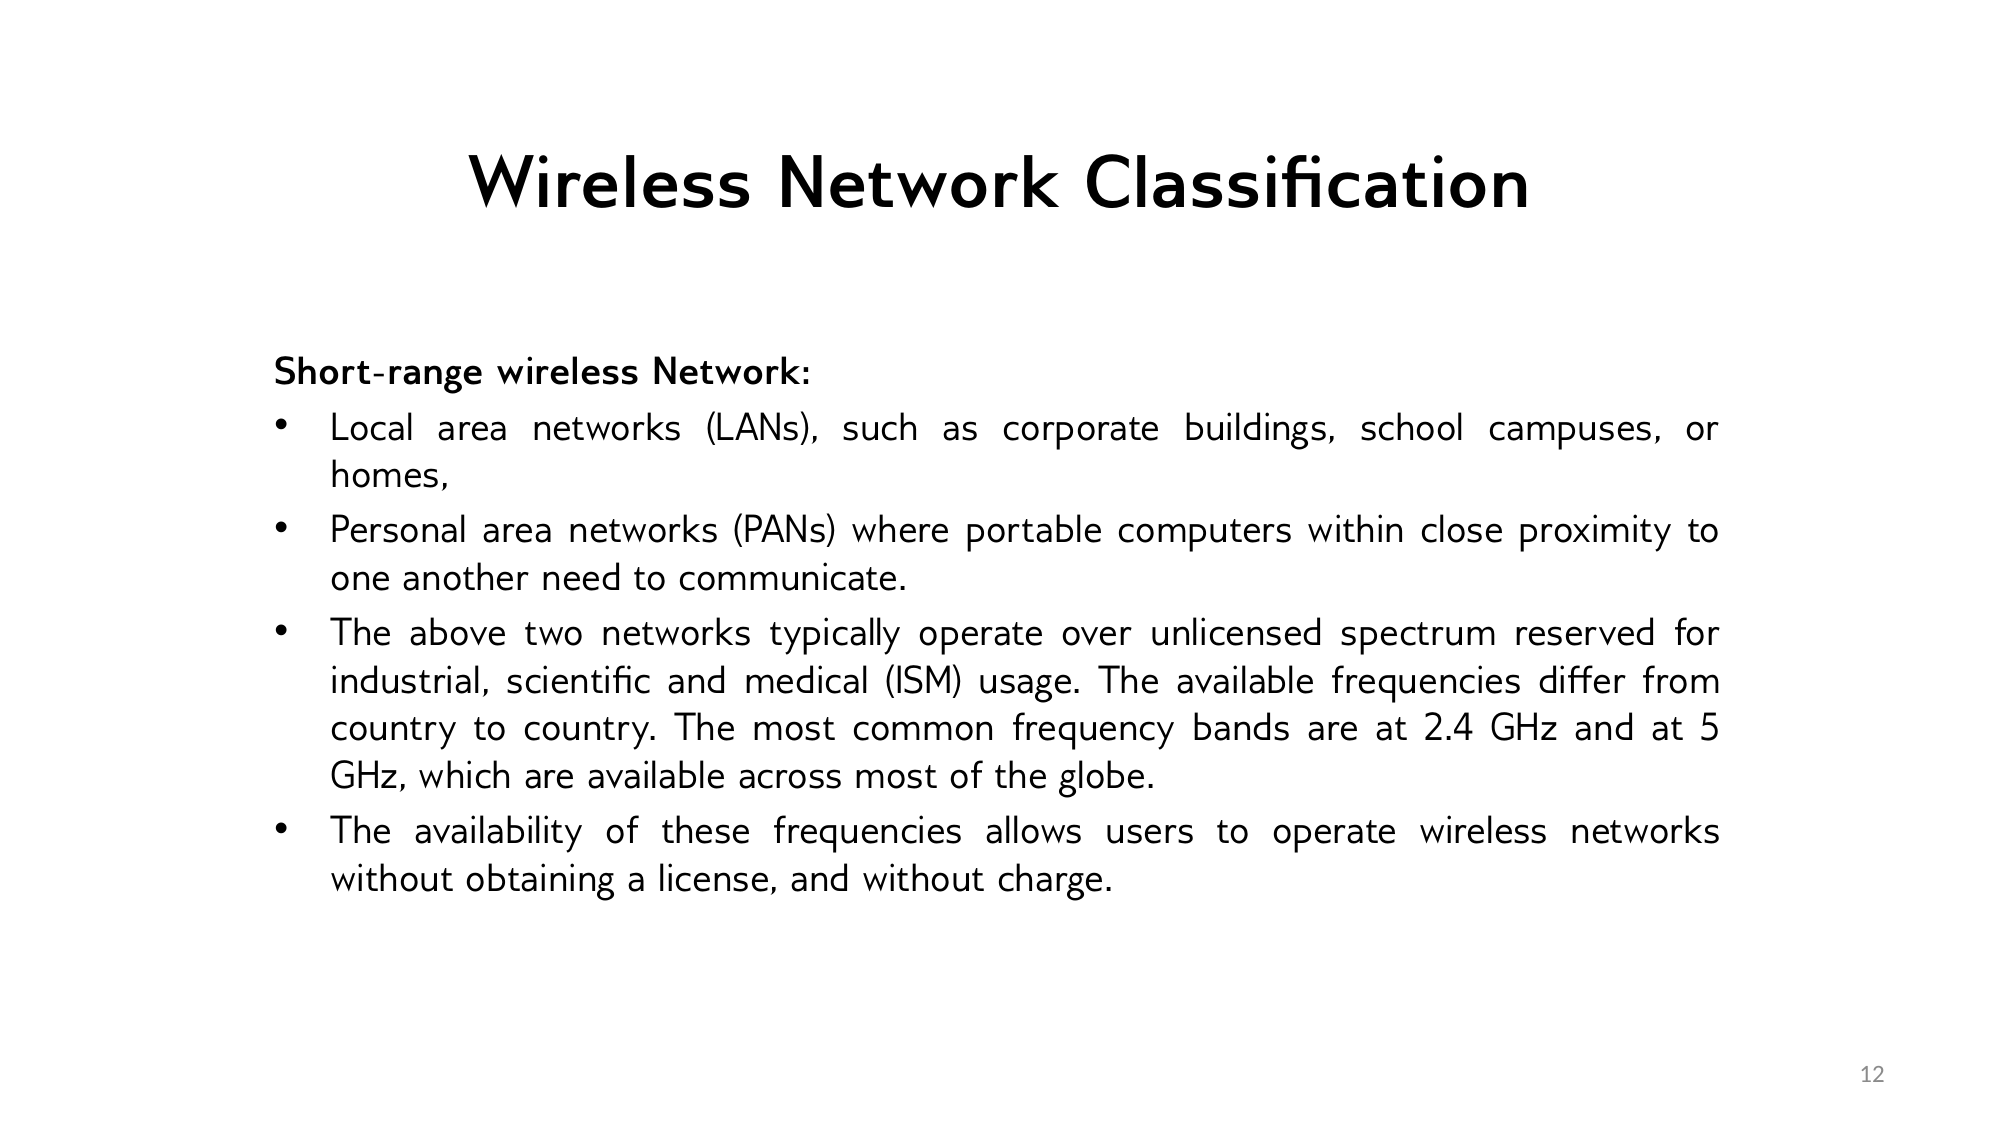

# Wireless Network Classification
Short-range wireless Network:
Local area networks (LANs), such as corporate buildings, school campuses, or homes,
Personal area networks (PANs) where portable computers within close proximity to one another need to communicate.
The above two networks typically operate over unlicensed spectrum reserved for industrial, scientific and medical (ISM) usage. The available frequencies differ from country to country. The most common frequency bands are at 2.4 GHz and at 5 GHz, which are available across most of the globe.
The availability of these frequencies allows users to operate wireless networks without obtaining a license, and without charge.
12